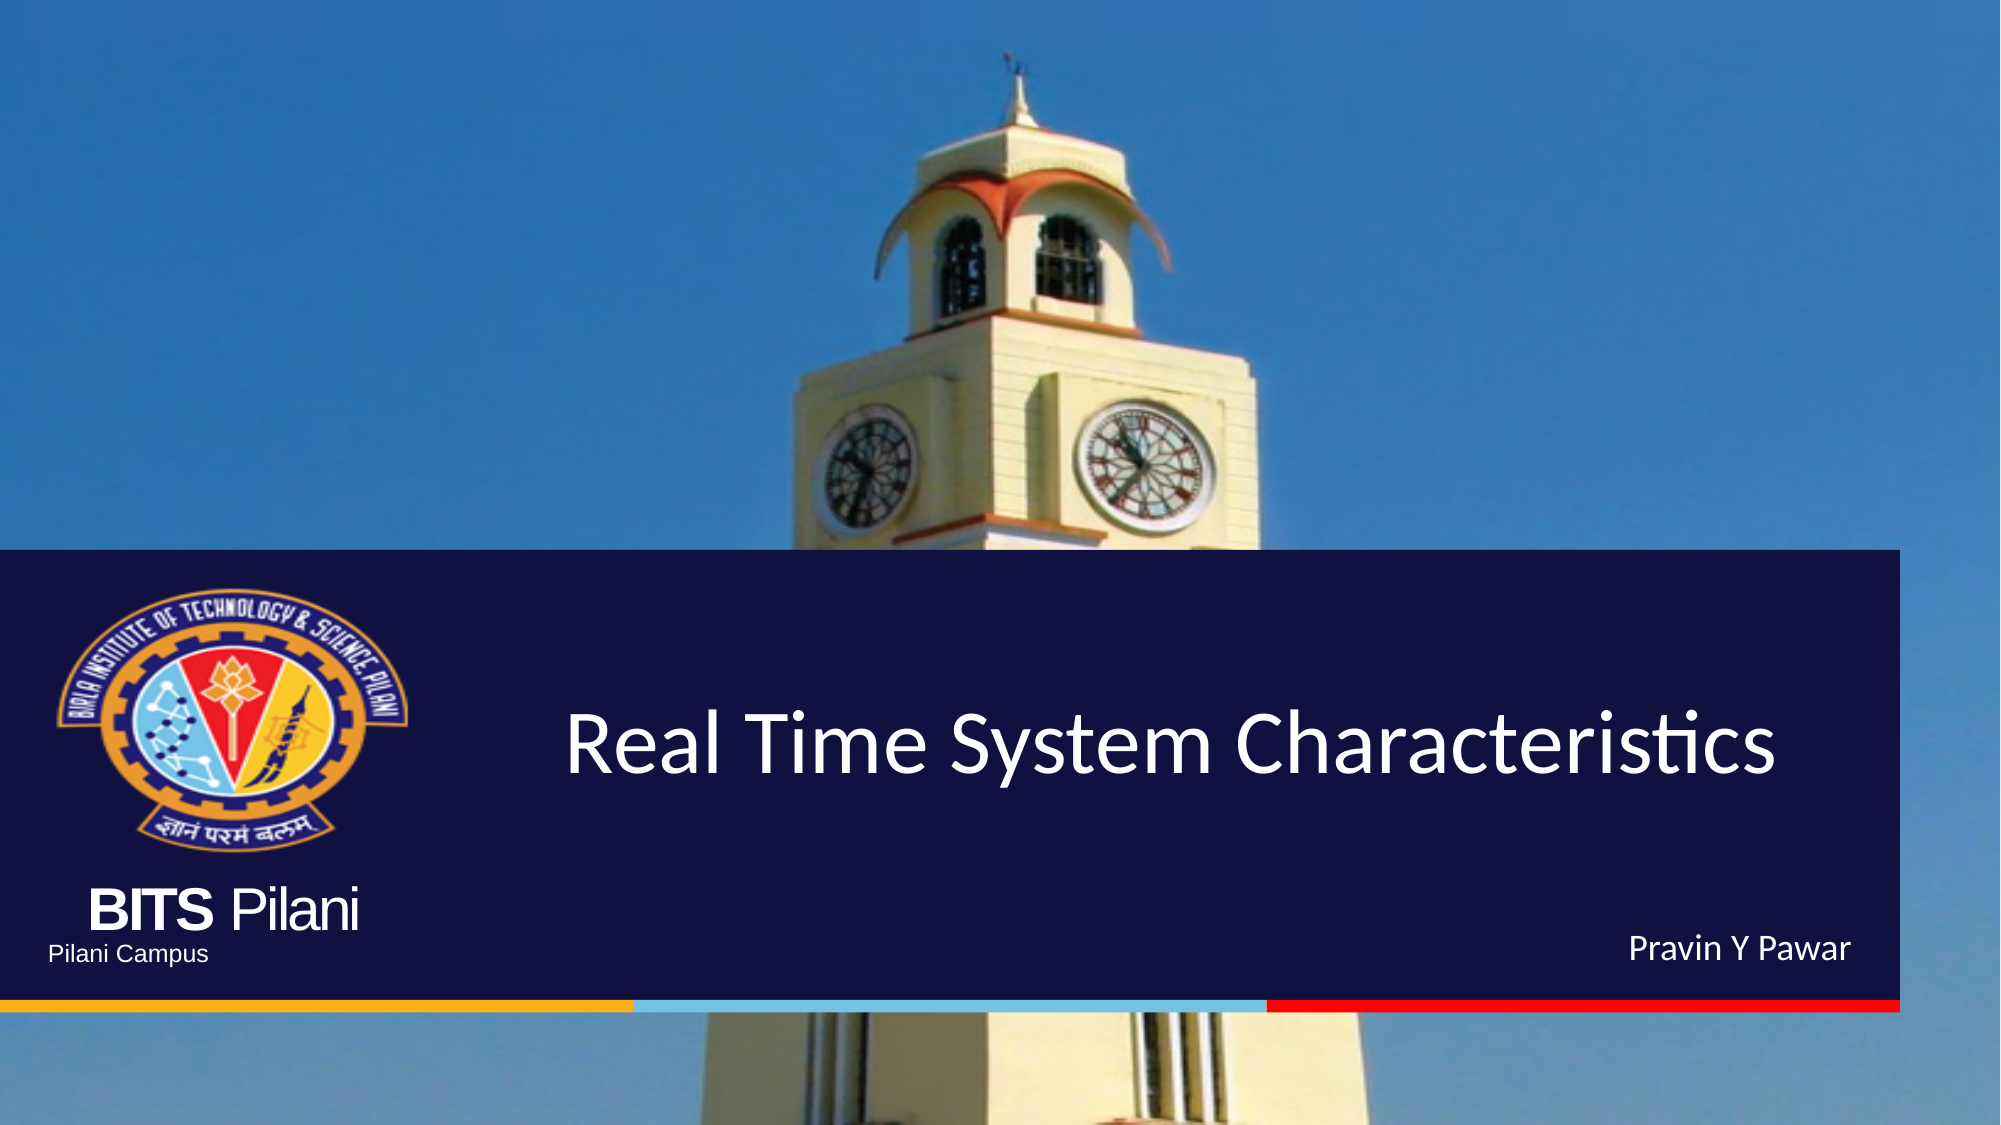

# Real Time System Characteristics
Pravin Y Pawar